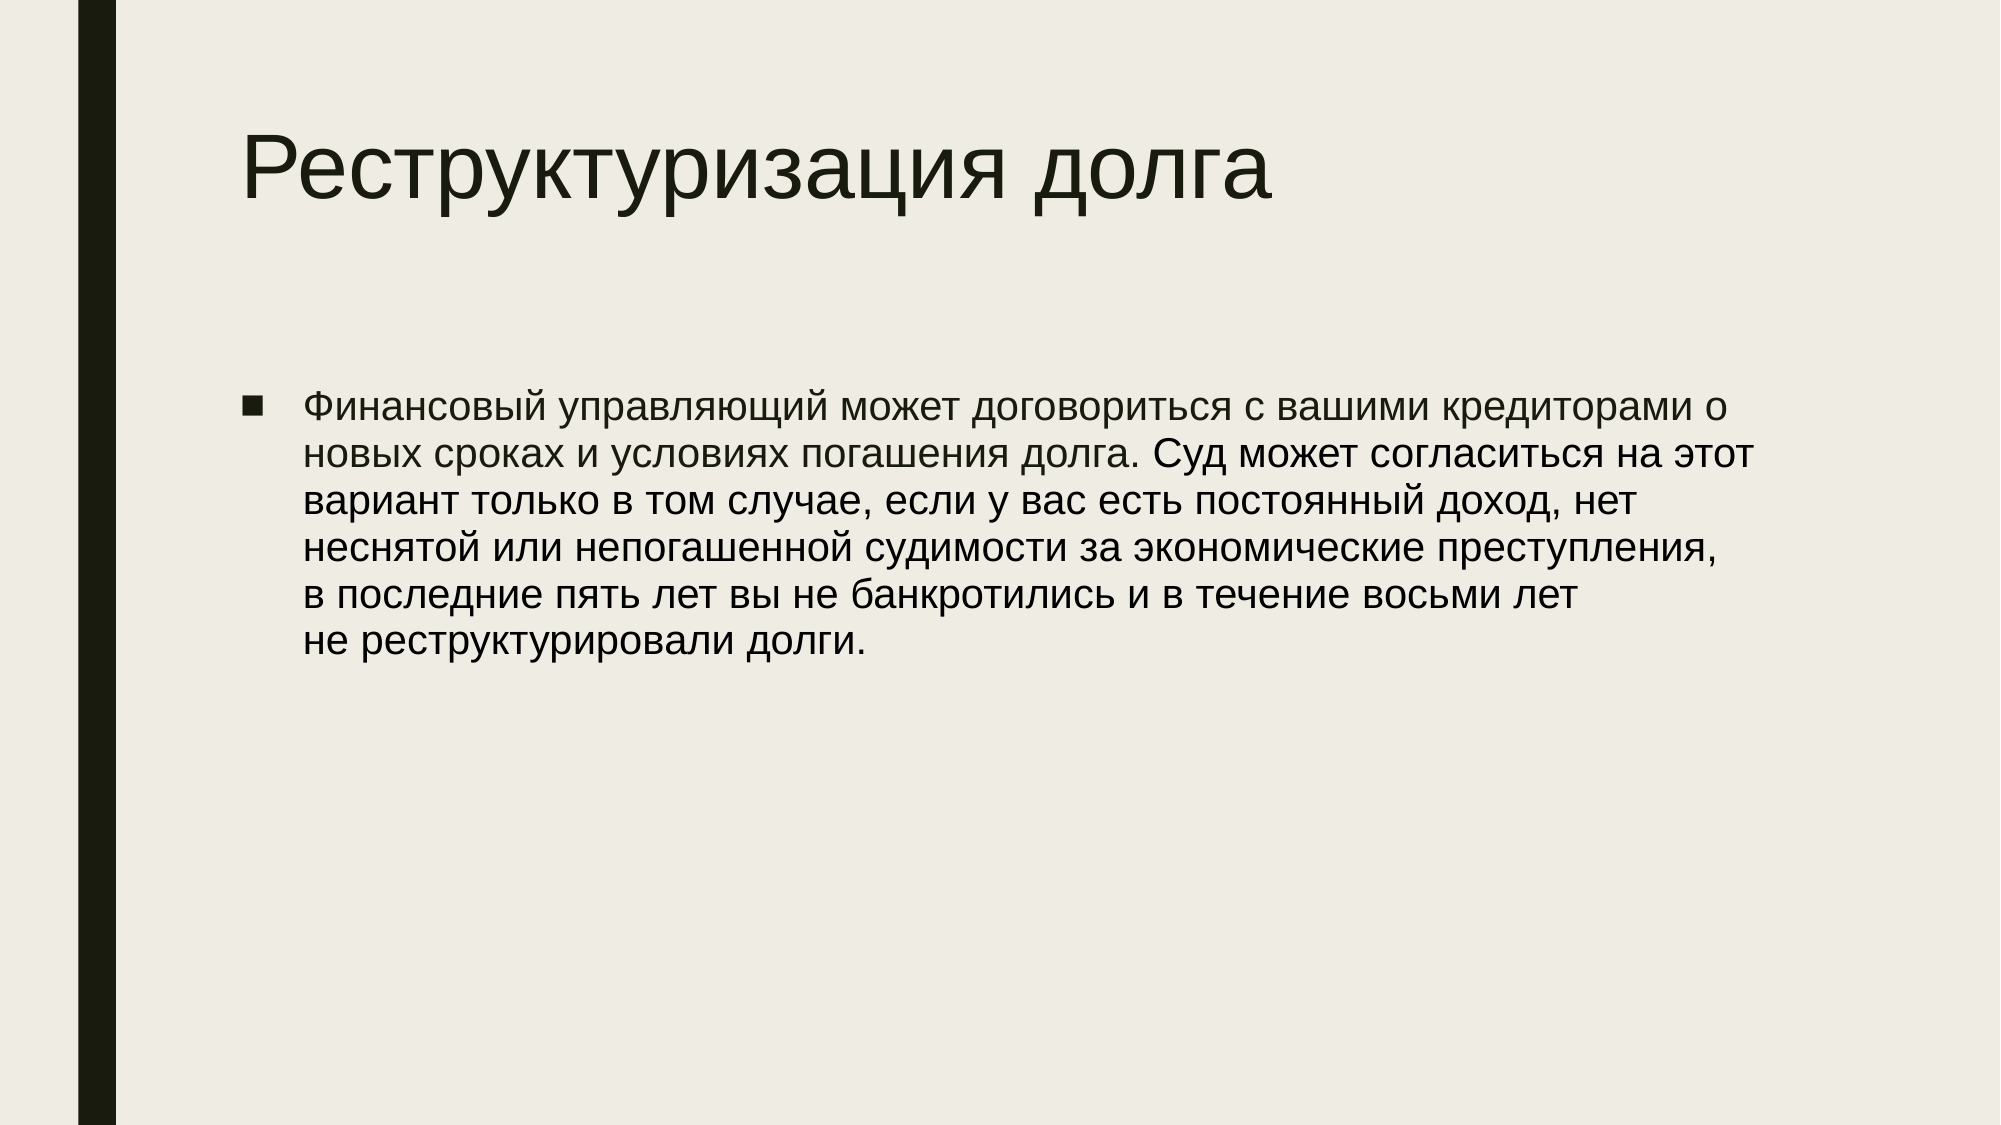

# Реструктуризация долга
Финансовый управляющий может договориться с вашими кредиторами о новых сроках и условиях погашения долга. Суд может согласиться на этот вариант только в том случае, если у вас есть постоянный доход, нет неснятой или непогашенной судимости за экономические преступления, в последние пять лет вы не банкротились и в течение восьми лет не реструктурировали долги.